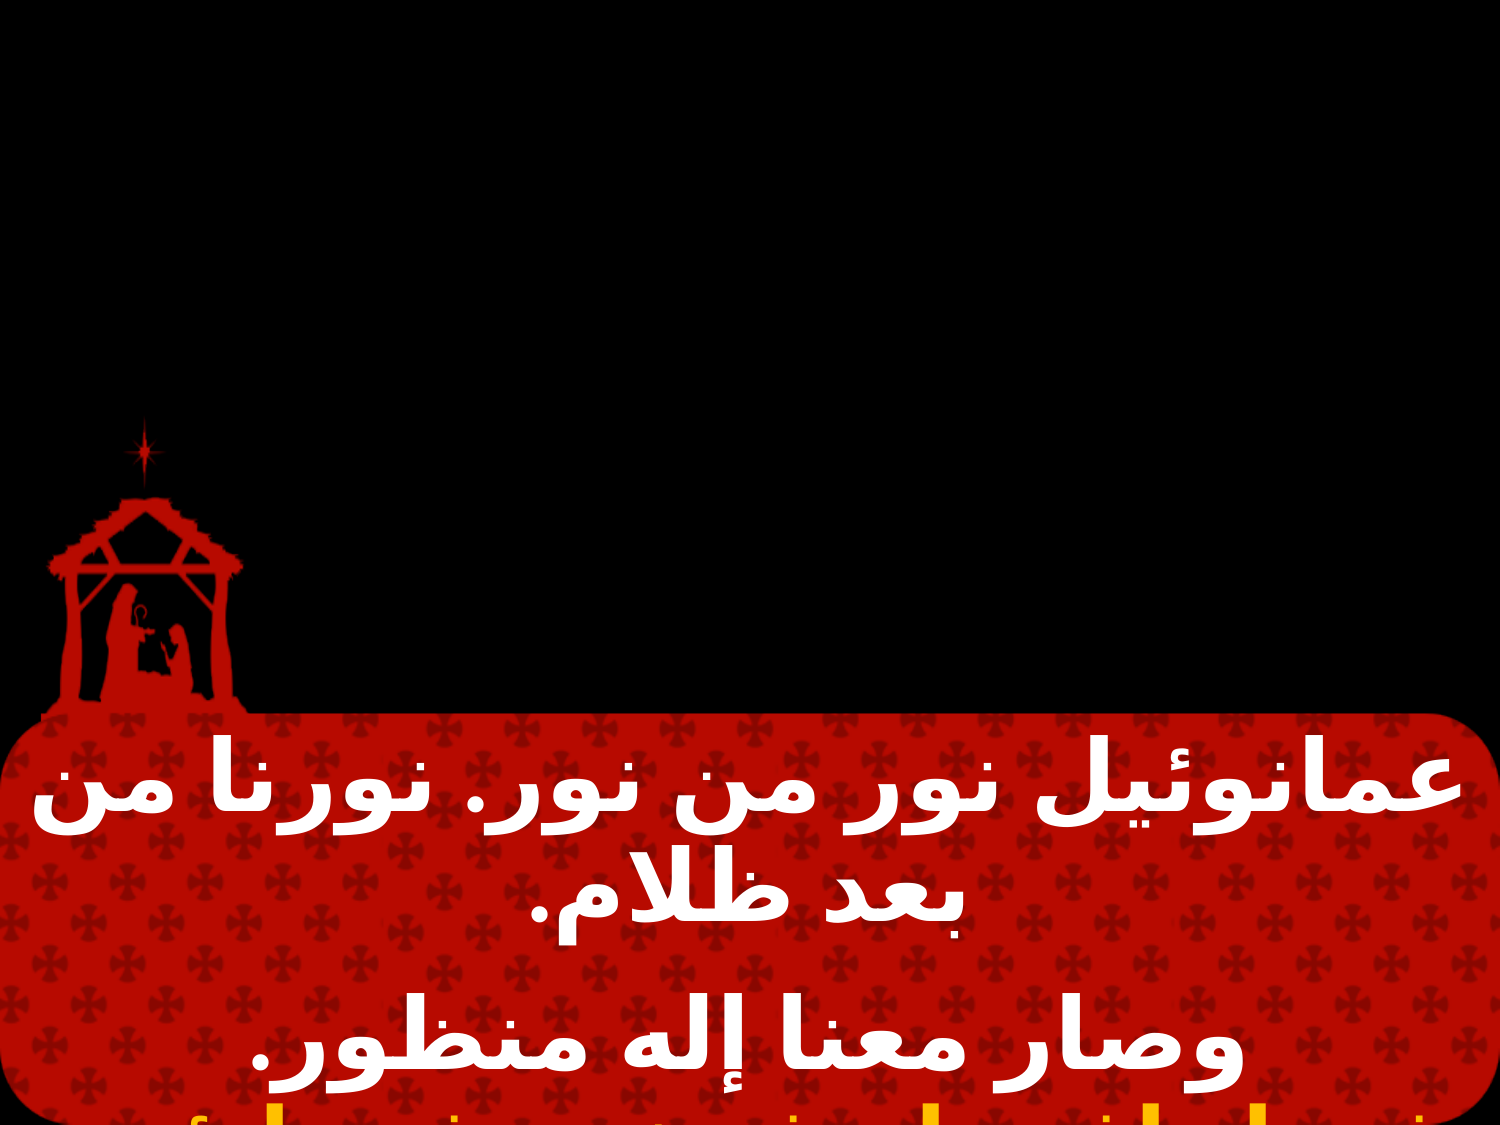

#
| عمانوئيل نور من نور. نورنا من بعد ظلام. |
| --- |
|  |
| وصار معنا إله منظور. في إيتاف ماسف خين فيسليئيم. |